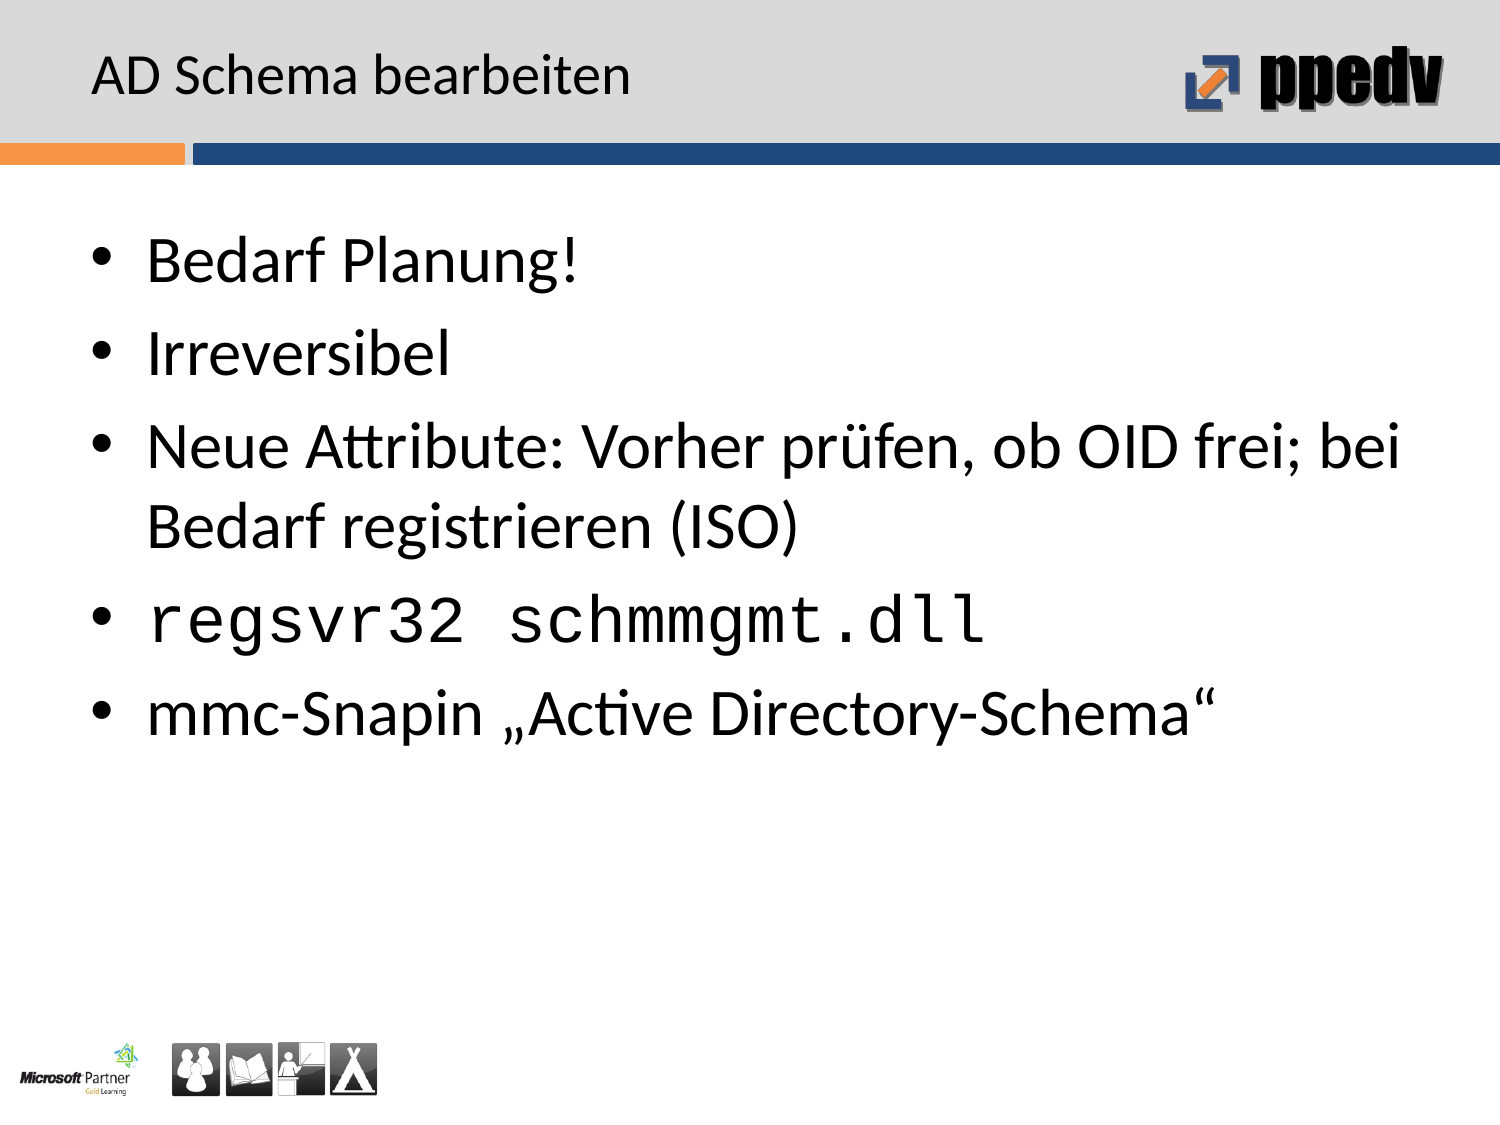

# AD Schema bearbeiten
Bedarf Planung!
Irreversibel
Neue Attribute: Vorher prüfen, ob OID frei; bei Bedarf registrieren (ISO)
regsvr32 schmmgmt.dll
mmc-Snapin „Active Directory-Schema“